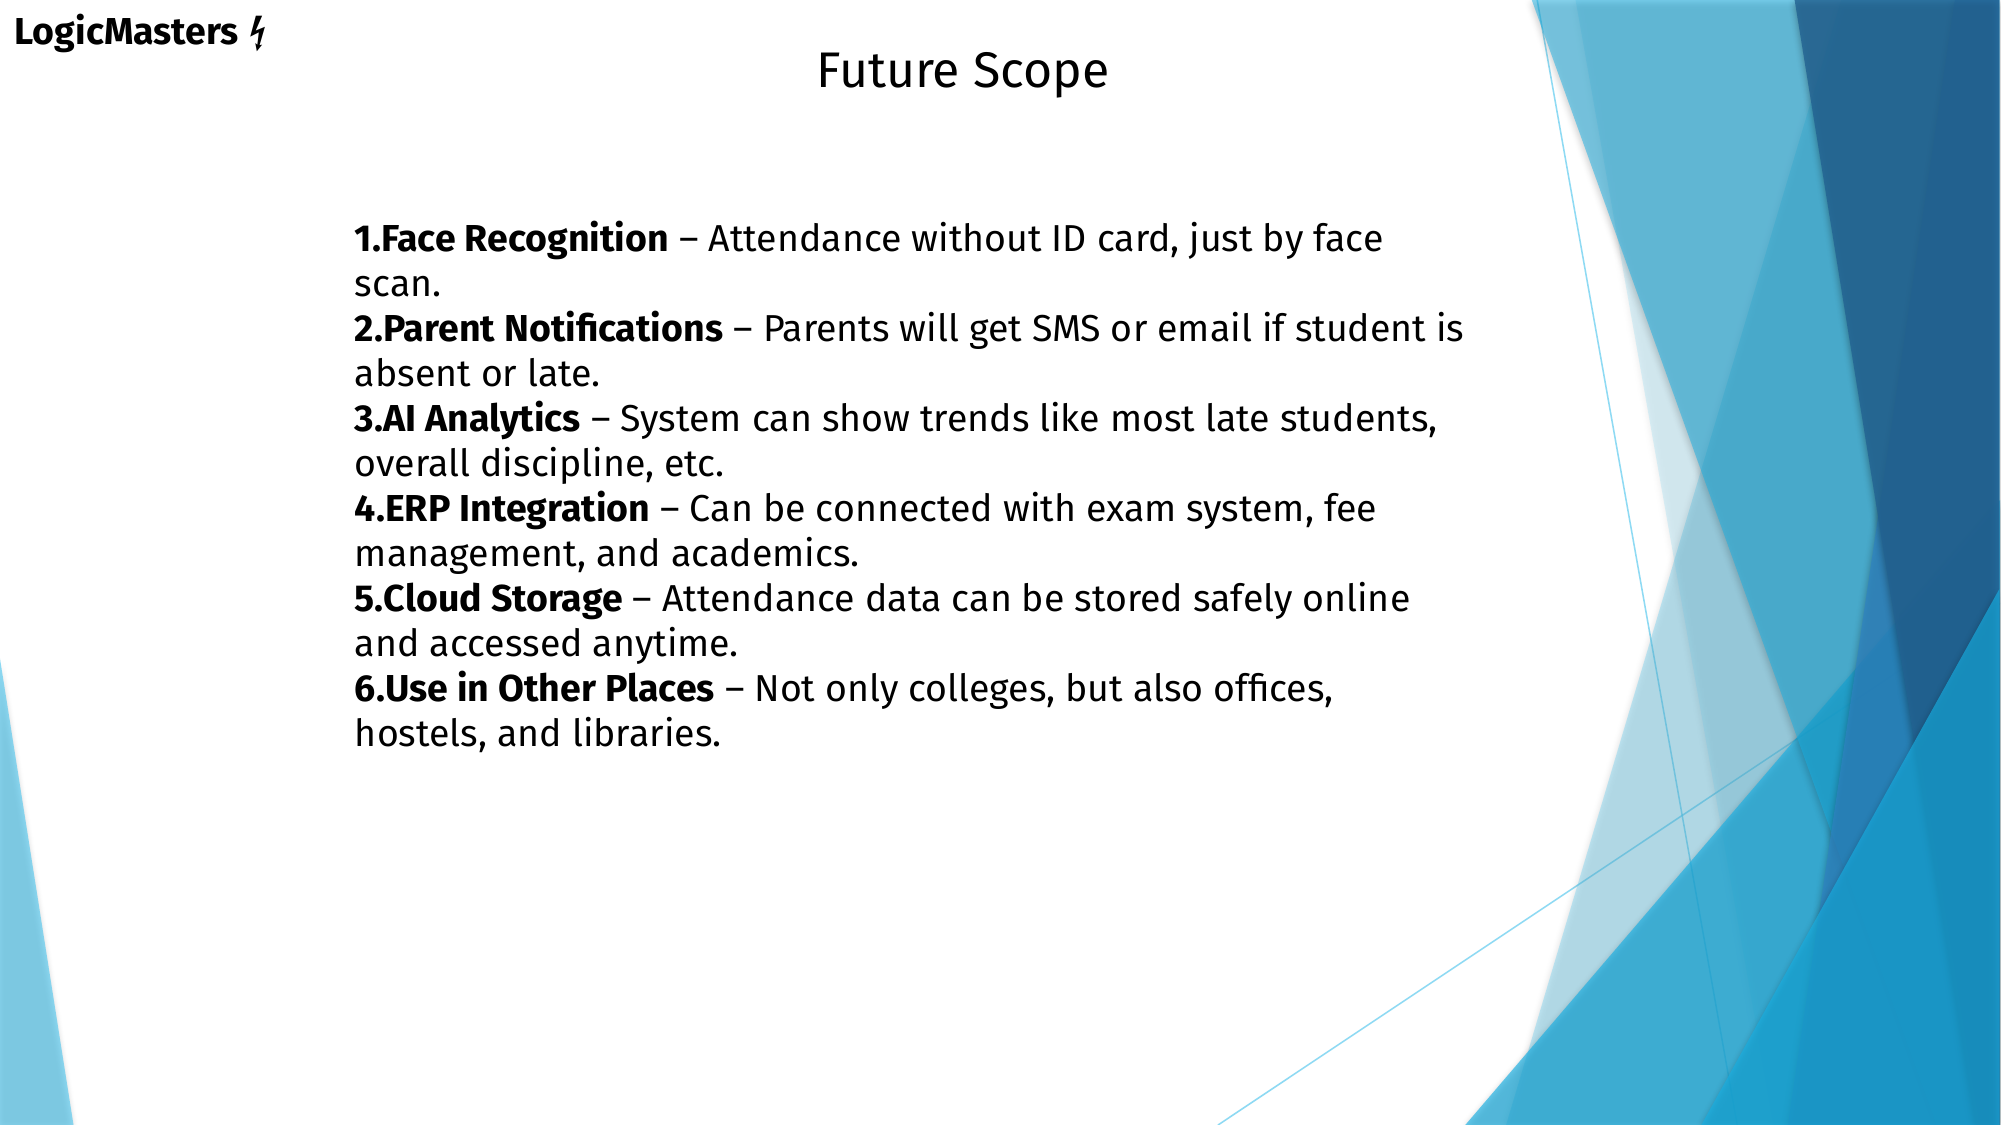

LogicMasters ⚡
Future Scope

Face Recognition – Attendance without ID card, just by face scan.
Parent Notifications – Parents will get SMS or email if student is absent or late.
AI Analytics – System can show trends like most late students, overall discipline, etc.
ERP Integration – Can be connected with exam system, fee management, and academics.
Cloud Storage – Attendance data can be stored safely online and accessed anytime.
Use in Other Places – Not only colleges, but also offices, hostels, and libraries.